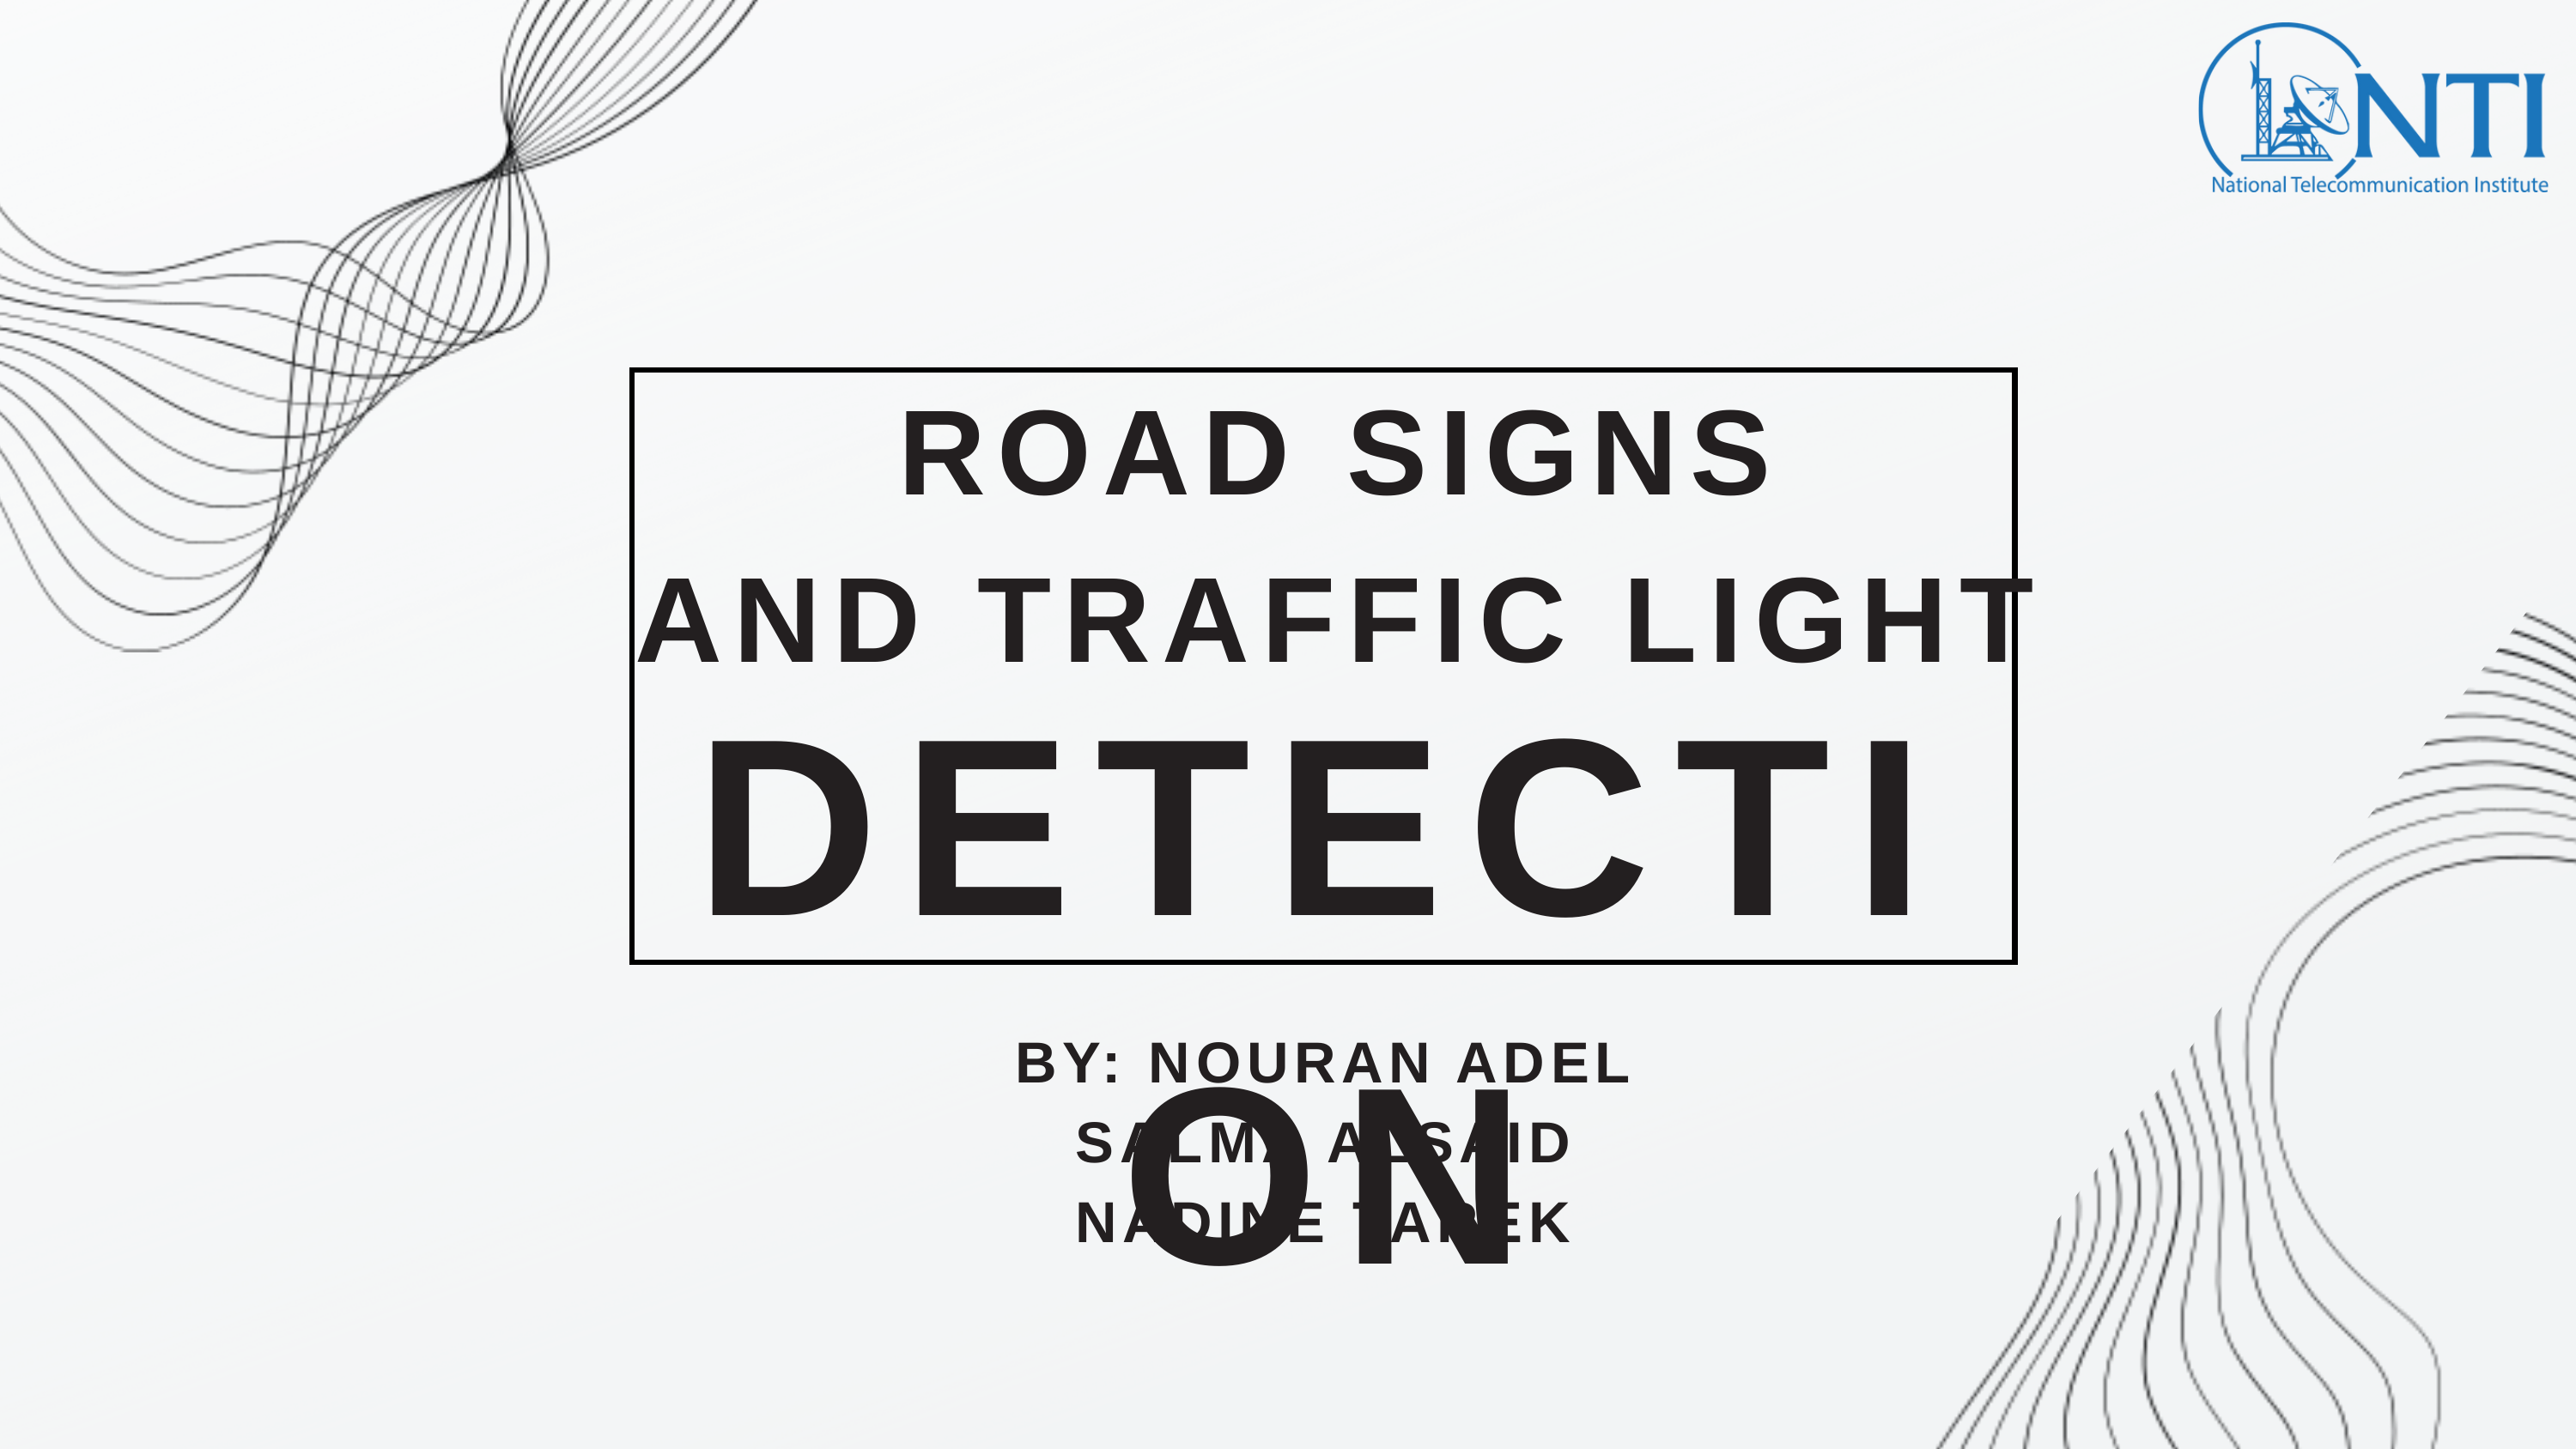

ROAD SIGNS
AND TRAFFIC LIGHT

DETECTION

BY: NOURAN ADEL
SALMA ALSAID
NADINE TAREK